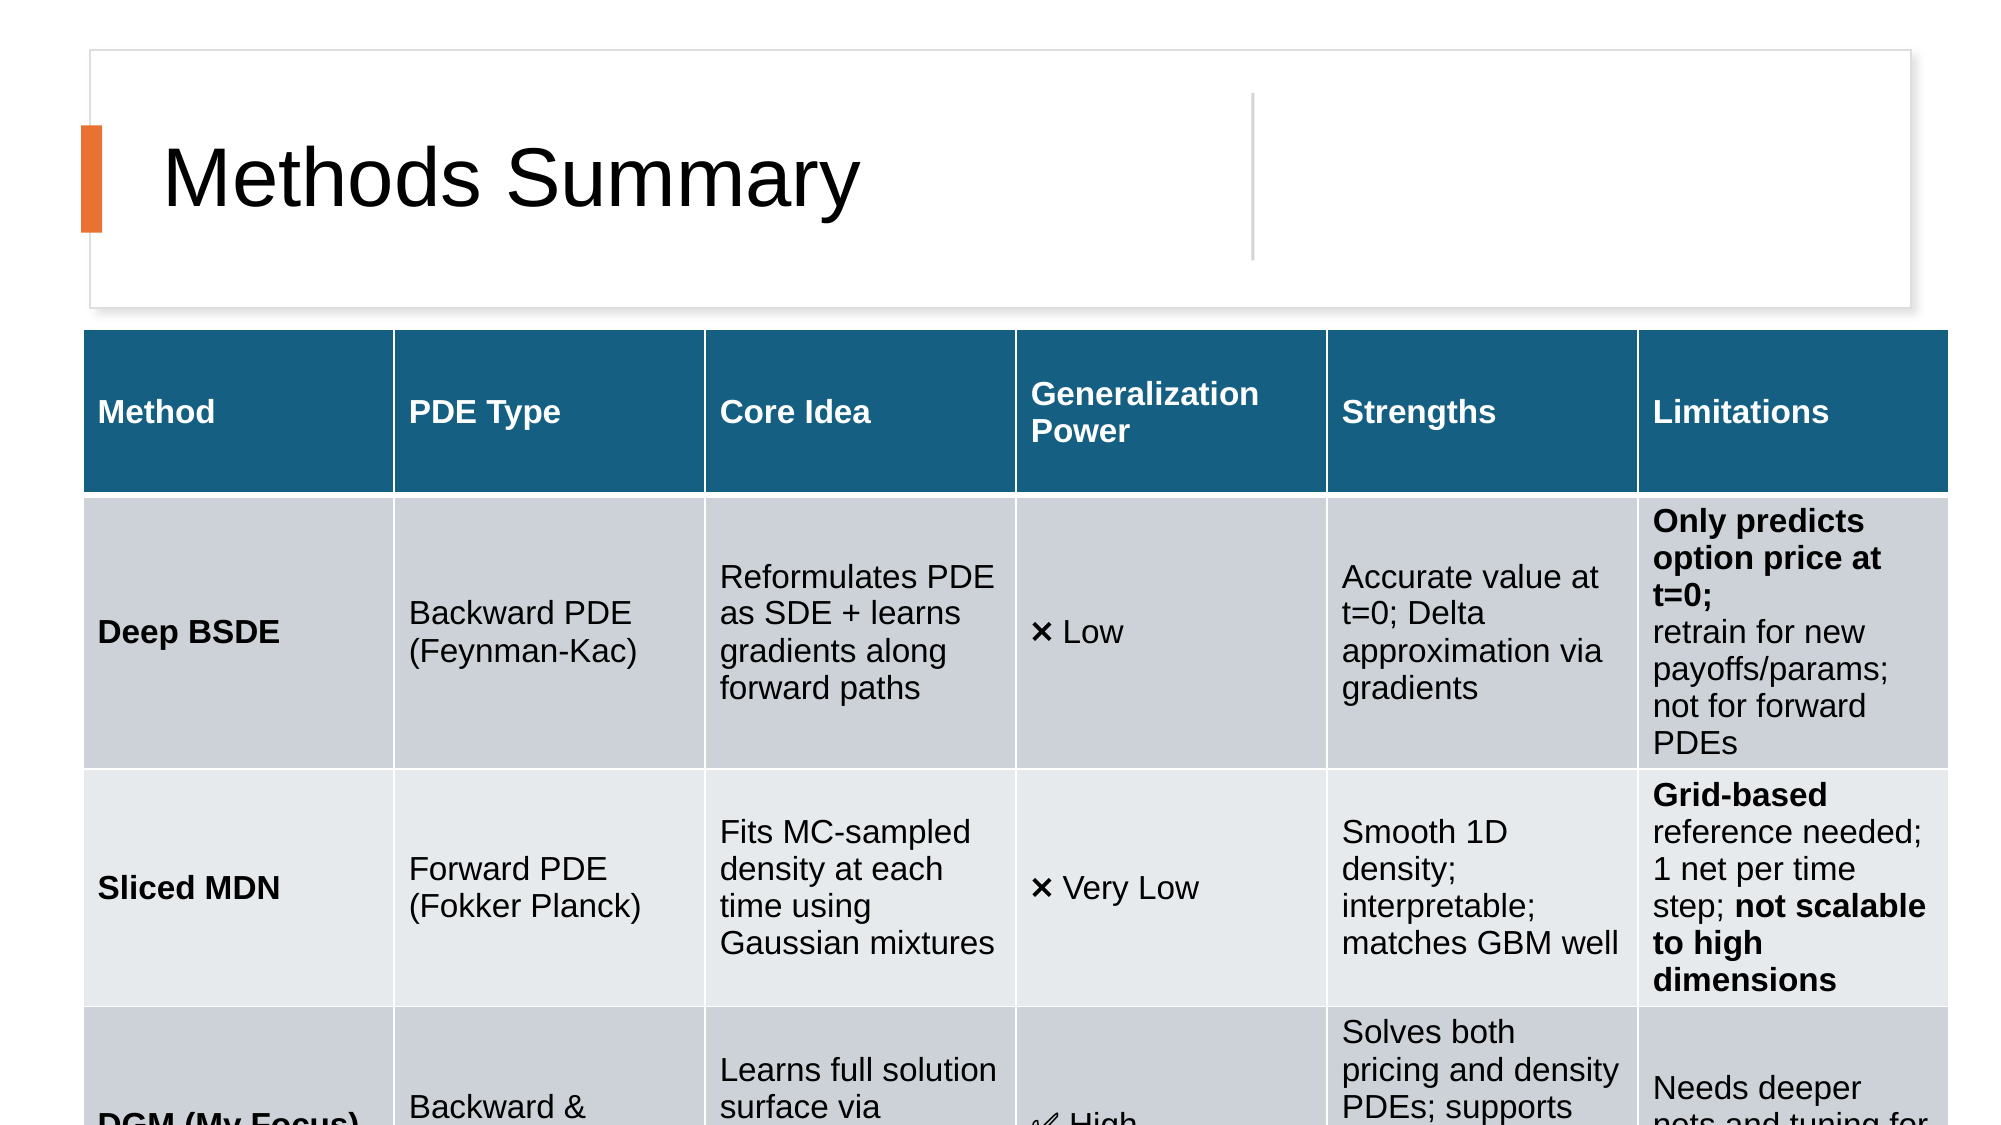

# Methods Summary

| Method | PDE Type | Core Idea | Generalization Power | Strengths | Limitations |
| --- | --- | --- | --- | --- | --- |
| Deep BSDE | Backward PDE (Feynman-Kac) | Reformulates PDE as SDE + learns gradients along forward paths | ❌ Low | Accurate value at t=0; Delta approximation via gradients | Only predicts option price at t=0; retrain for new payoffs/params; not for forward PDEs |
| Sliced MDN | Forward PDE (Fokker Planck) | Fits MC-sampled density at each time using Gaussian mixtures | ❌ Very Low | Smooth 1D density; interpretable; matches GBM well | Grid-based reference needed; 1 net per time step; not scalable to high dimensions |
| DGM (My Focus) | Backward & Forward PDEs | Learns full solution surface via residual-based loss; mesh-free | ✅ High | Solves both pricing and density PDEs; supports multi-dimensional & parametric inference | Needs deeper nets and tuning for complex models |